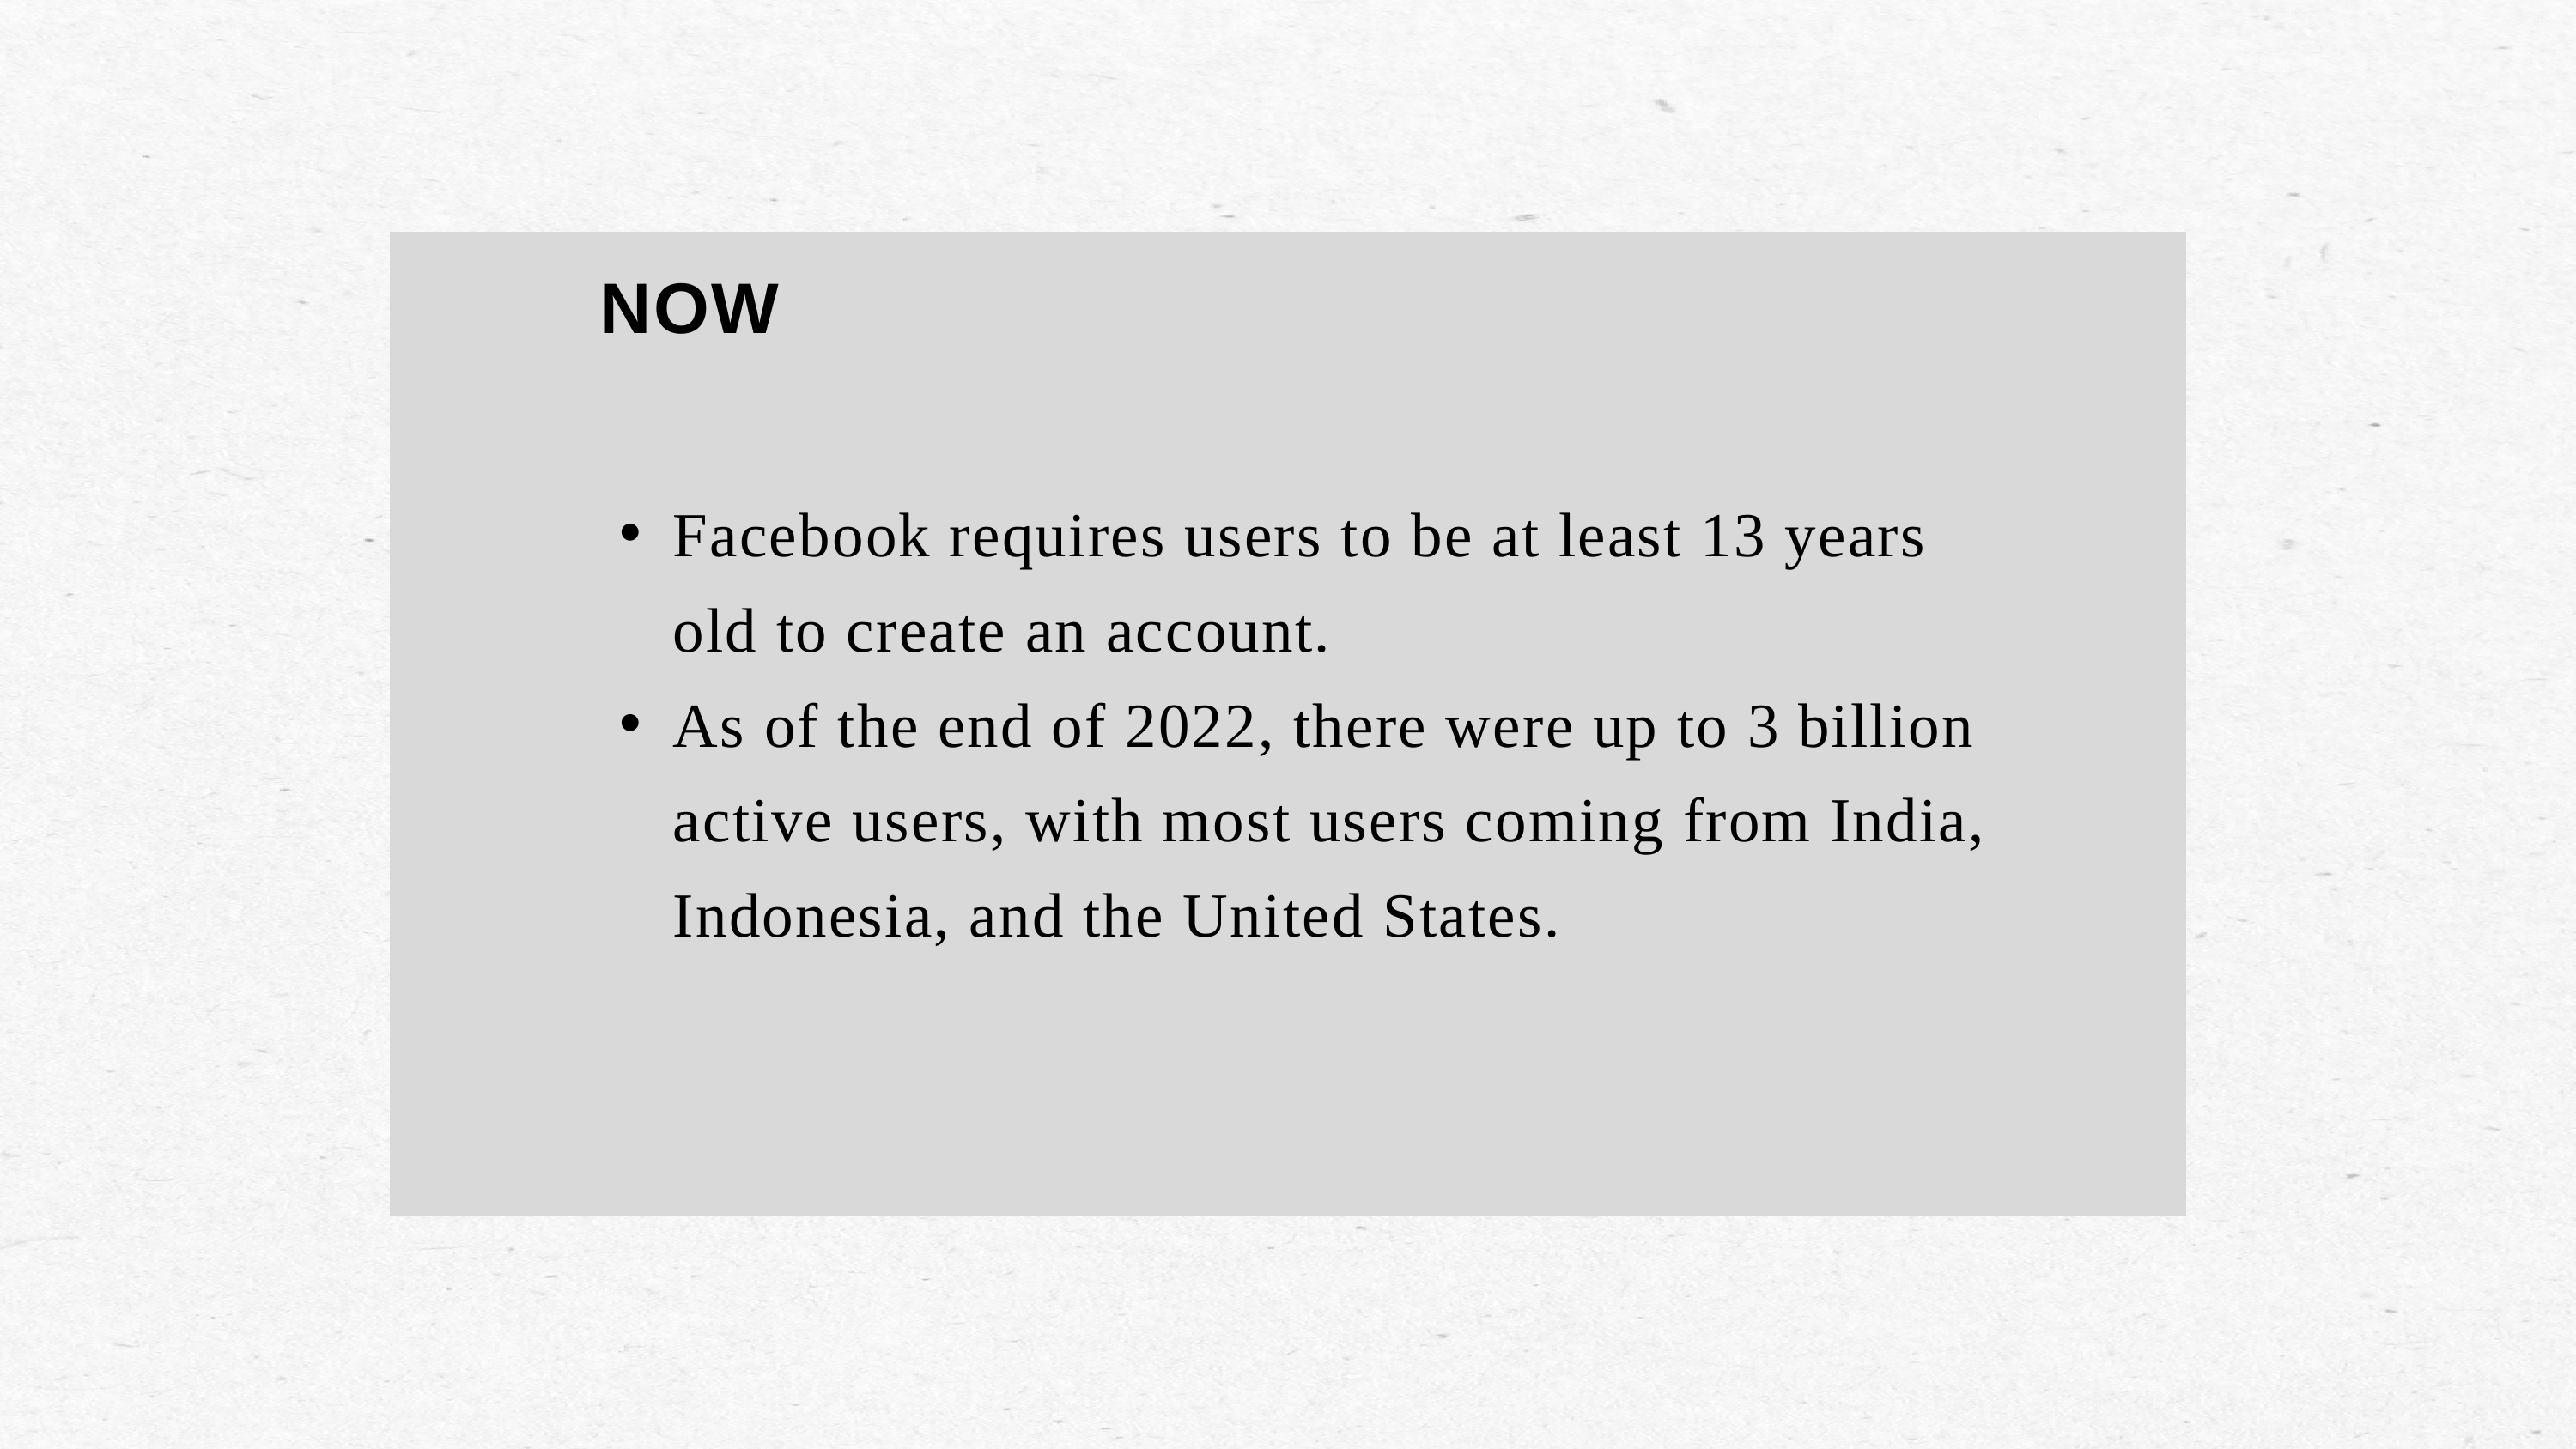

NOW
Facebook requires users to be at least 13 years old to create an account.
As of the end of 2022, there were up to 3 billion active users, with most users coming from India, Indonesia, and the United States.